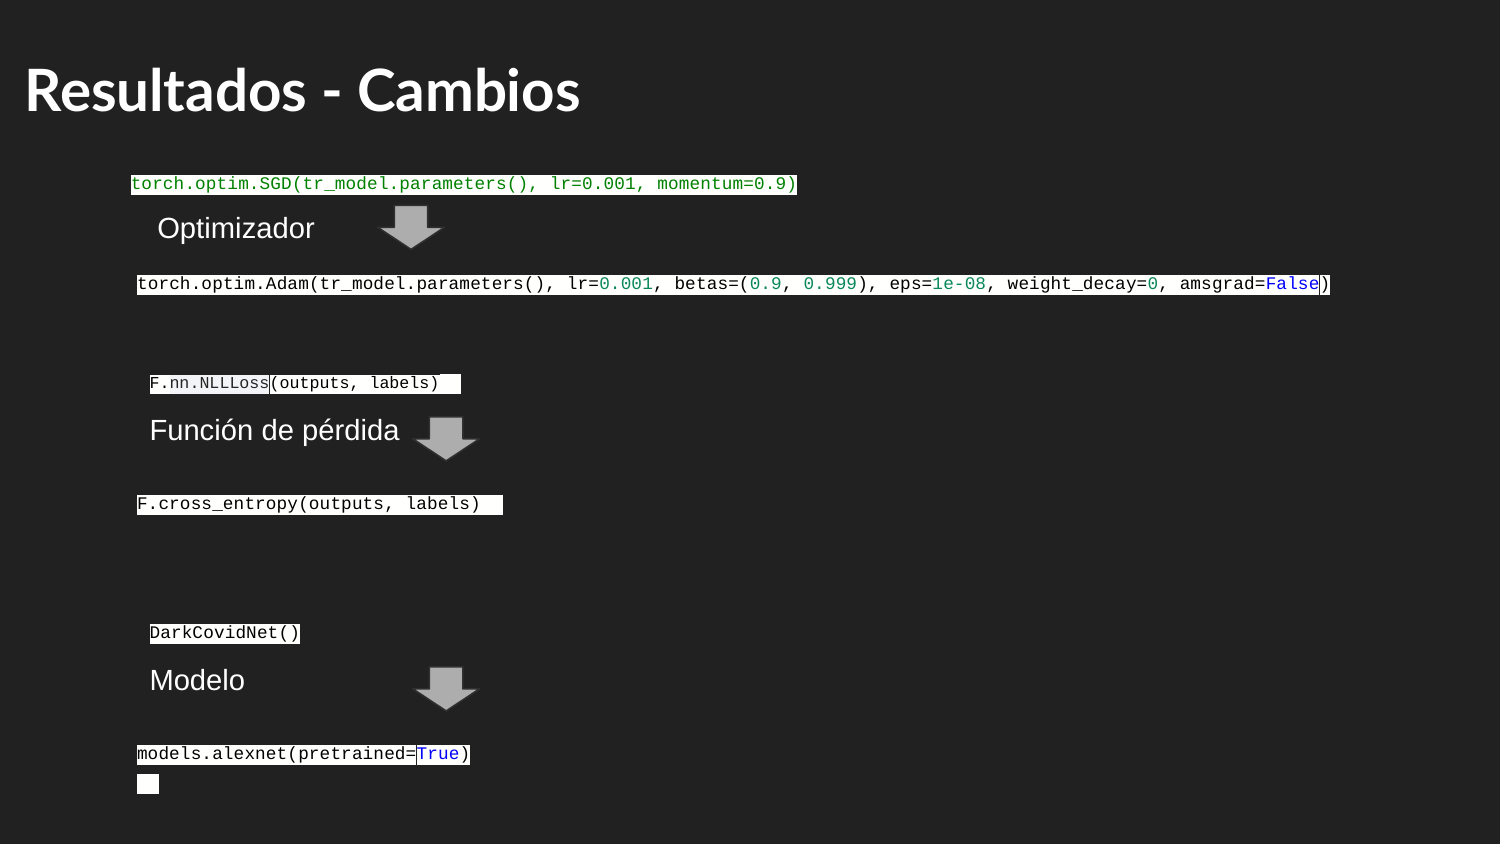

# Resultados - Cambios
torch.optim.SGD(tr_model.parameters(), lr=0.001, momentum=0.9)
Optimizador

torch.optim.Adam(tr_model.parameters(), lr=0.001, betas=(0.9, 0.999), eps=1e-08, weight_decay=0, amsgrad=False)
F.nn.NLLLoss(outputs, labels)
Función de pérdida

F.cross_entropy(outputs, labels)
DarkCovidNet()

Modelo

models.alexnet(pretrained=True)